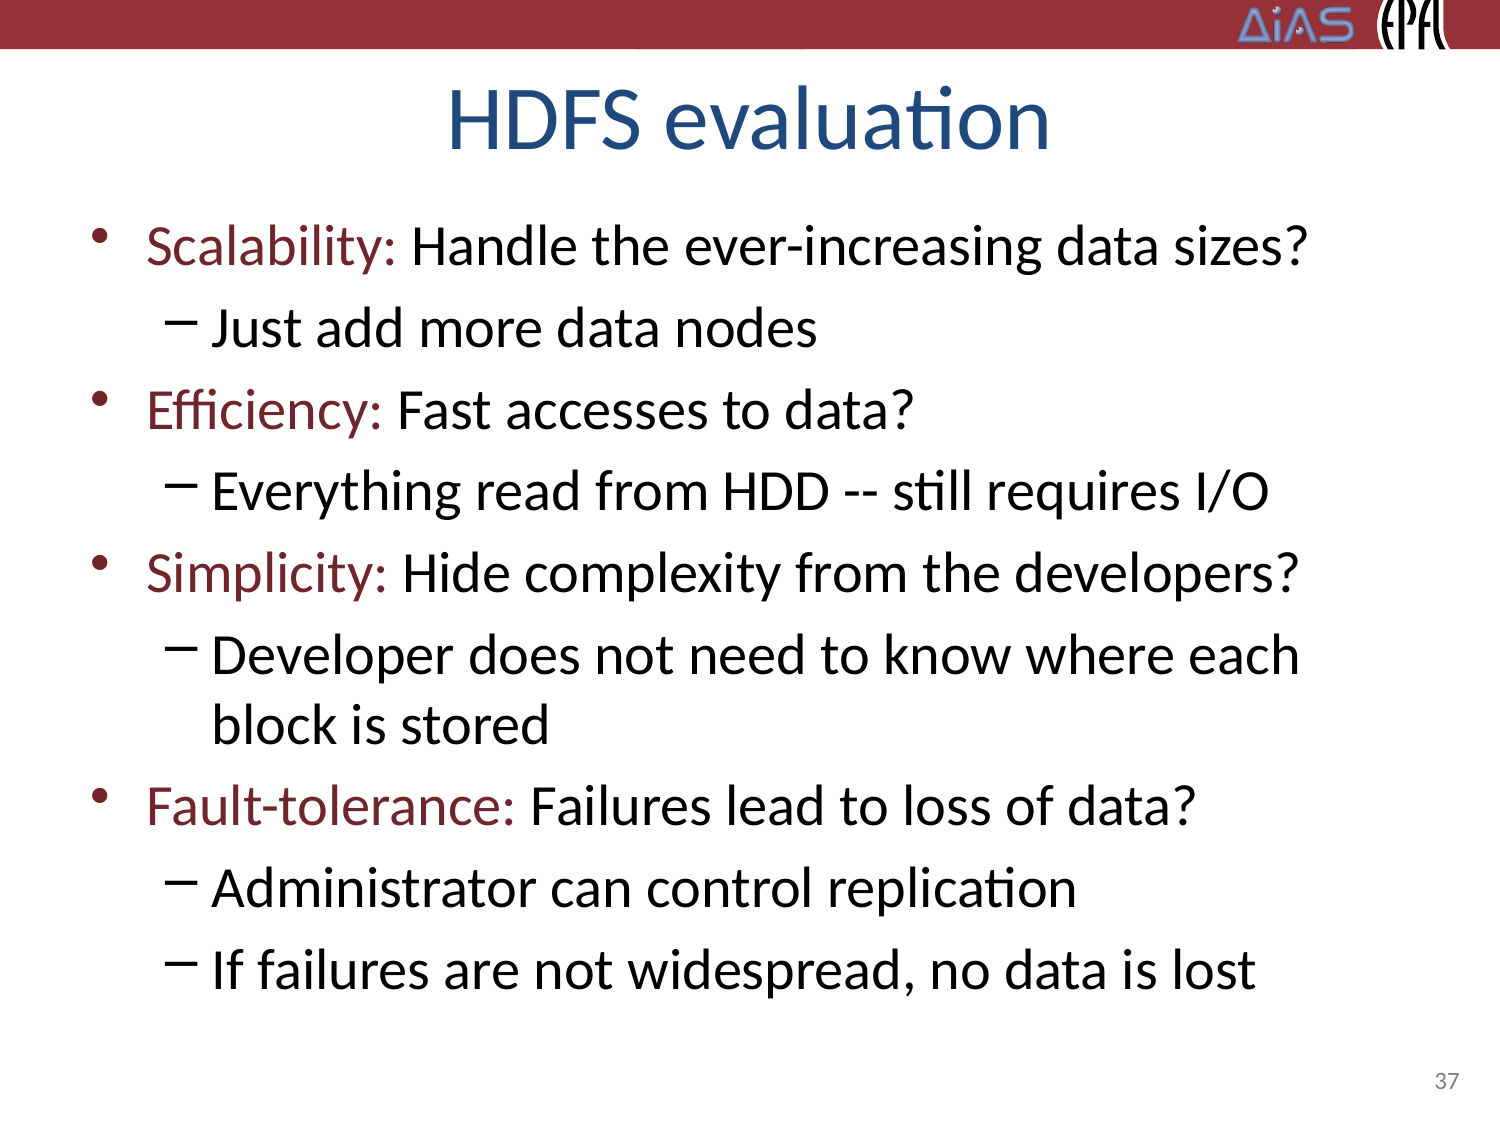

# HDFS evaluation
Scalability: Handle the ever-increasing data sizes?
Just add more data nodes
Efficiency: Fast accesses to data?
Everything read from HDD -- still requires I/O
Simplicity: Hide complexity from the developers?
Developer does not need to know where each block is stored
Fault-tolerance: Failures lead to loss of data?
Administrator can control replication
If failures are not widespread, no data is lost

37